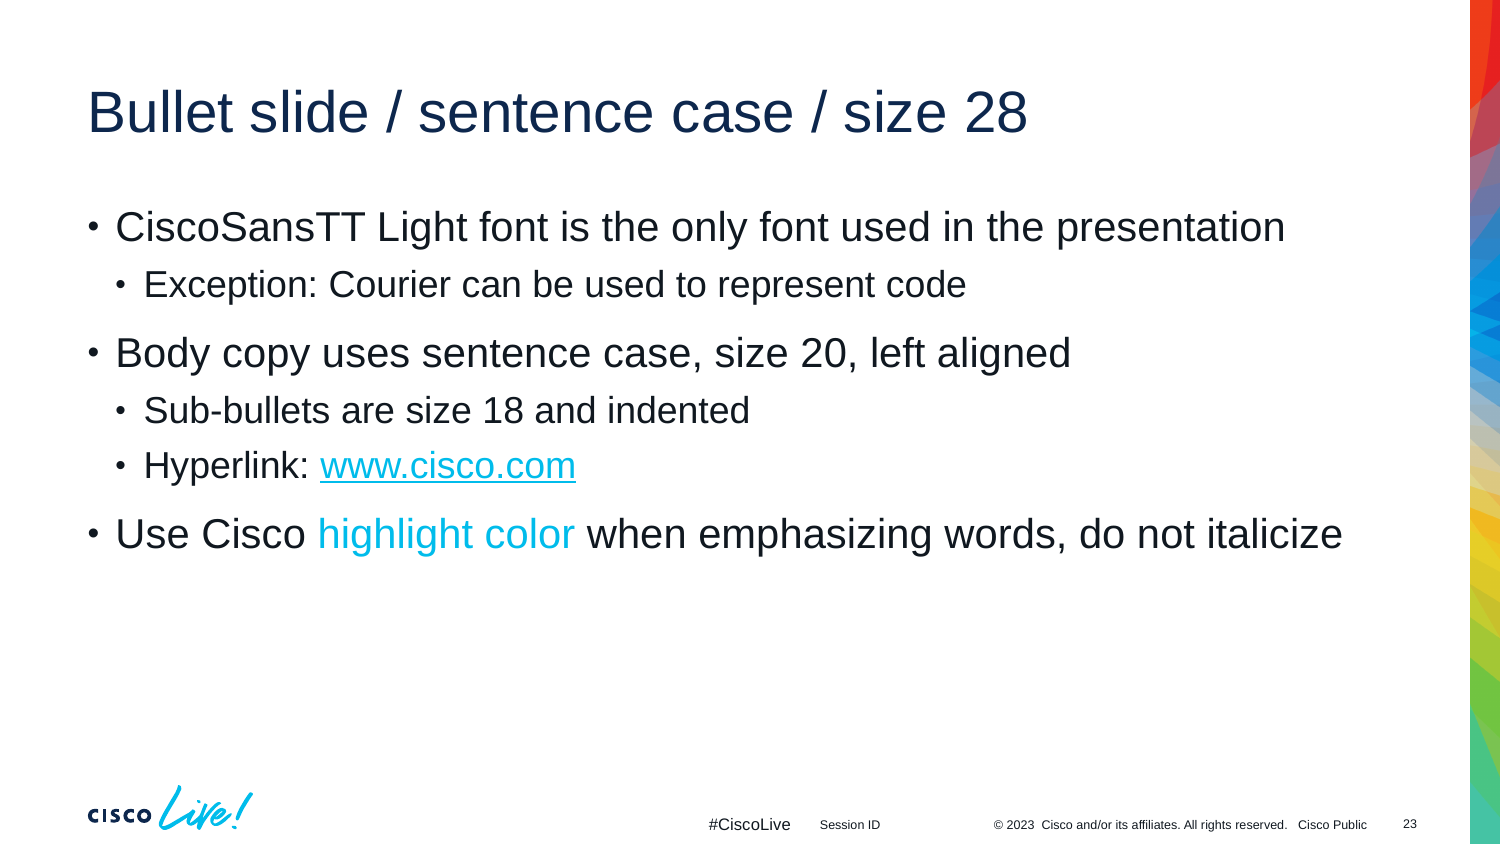

# Bullet slide / sentence case / size 28
CiscoSansTT Light font is the only font used in the presentation
Exception: Courier can be used to represent code
Body copy uses sentence case, size 20, left aligned
Sub-bullets are size 18 and indented
Hyperlink: www.cisco.com
Use Cisco highlight color when emphasizing words, do not italicize
23
Session ID